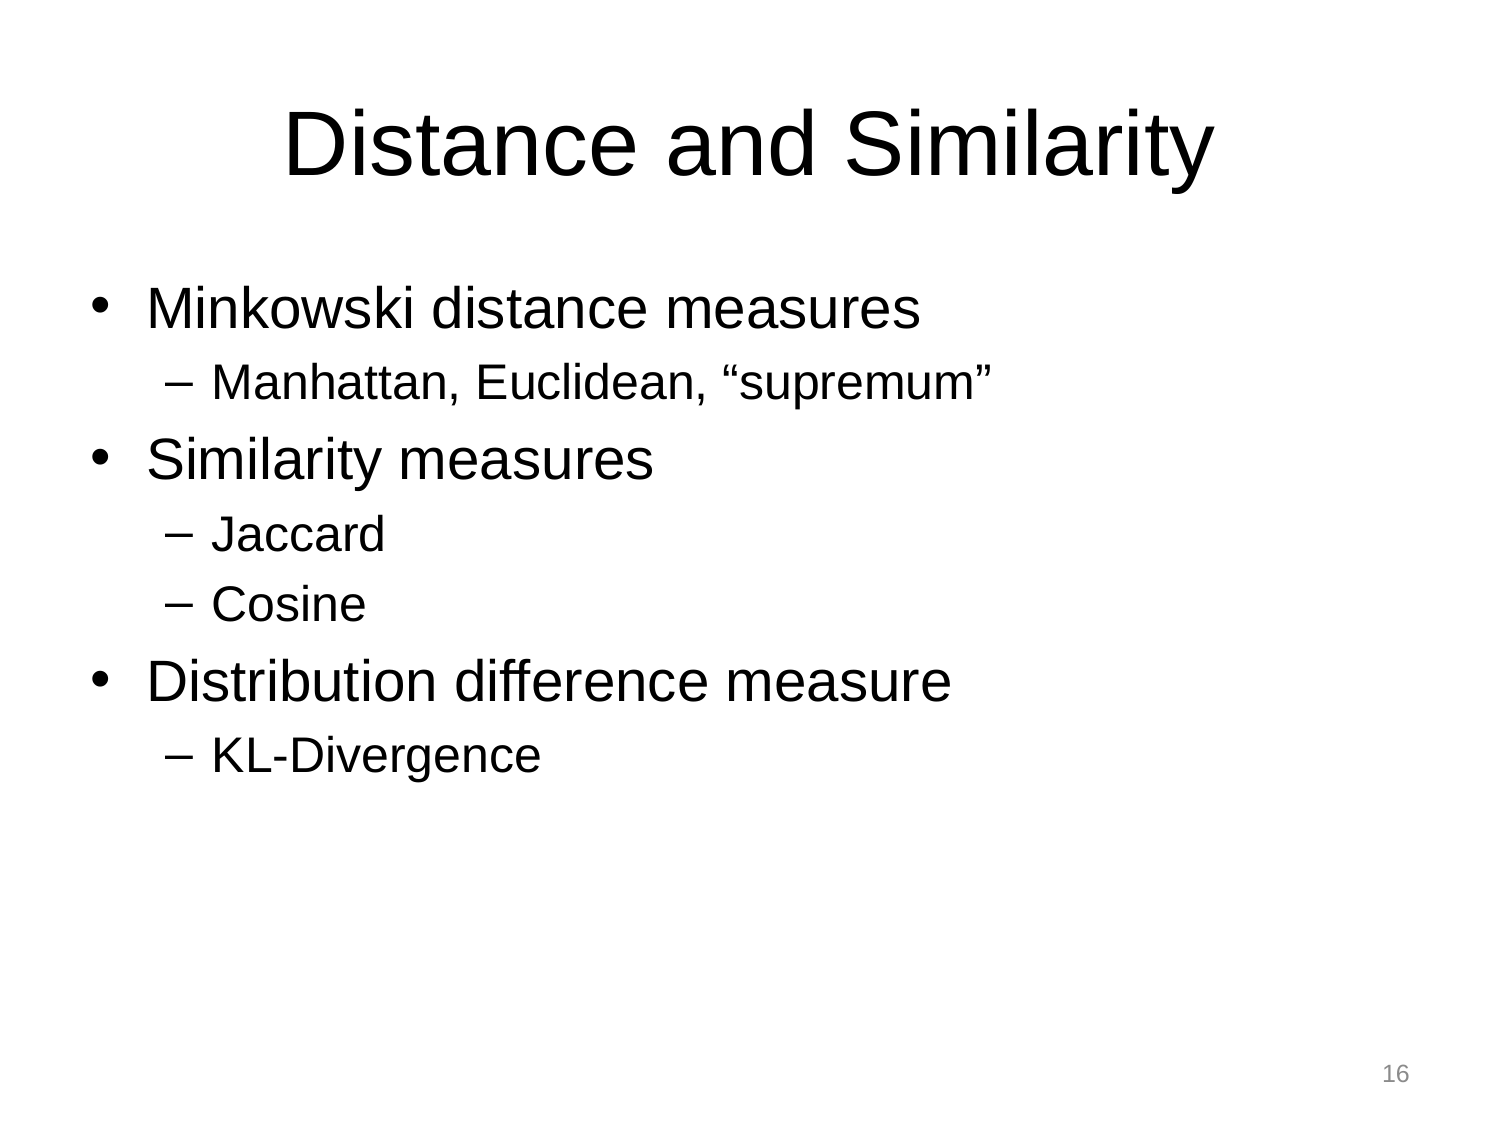

# Distance and Similarity
Minkowski distance measures
Manhattan, Euclidean, “supremum”
Similarity measures
Jaccard
Cosine
Distribution difference measure
KL-Divergence
16